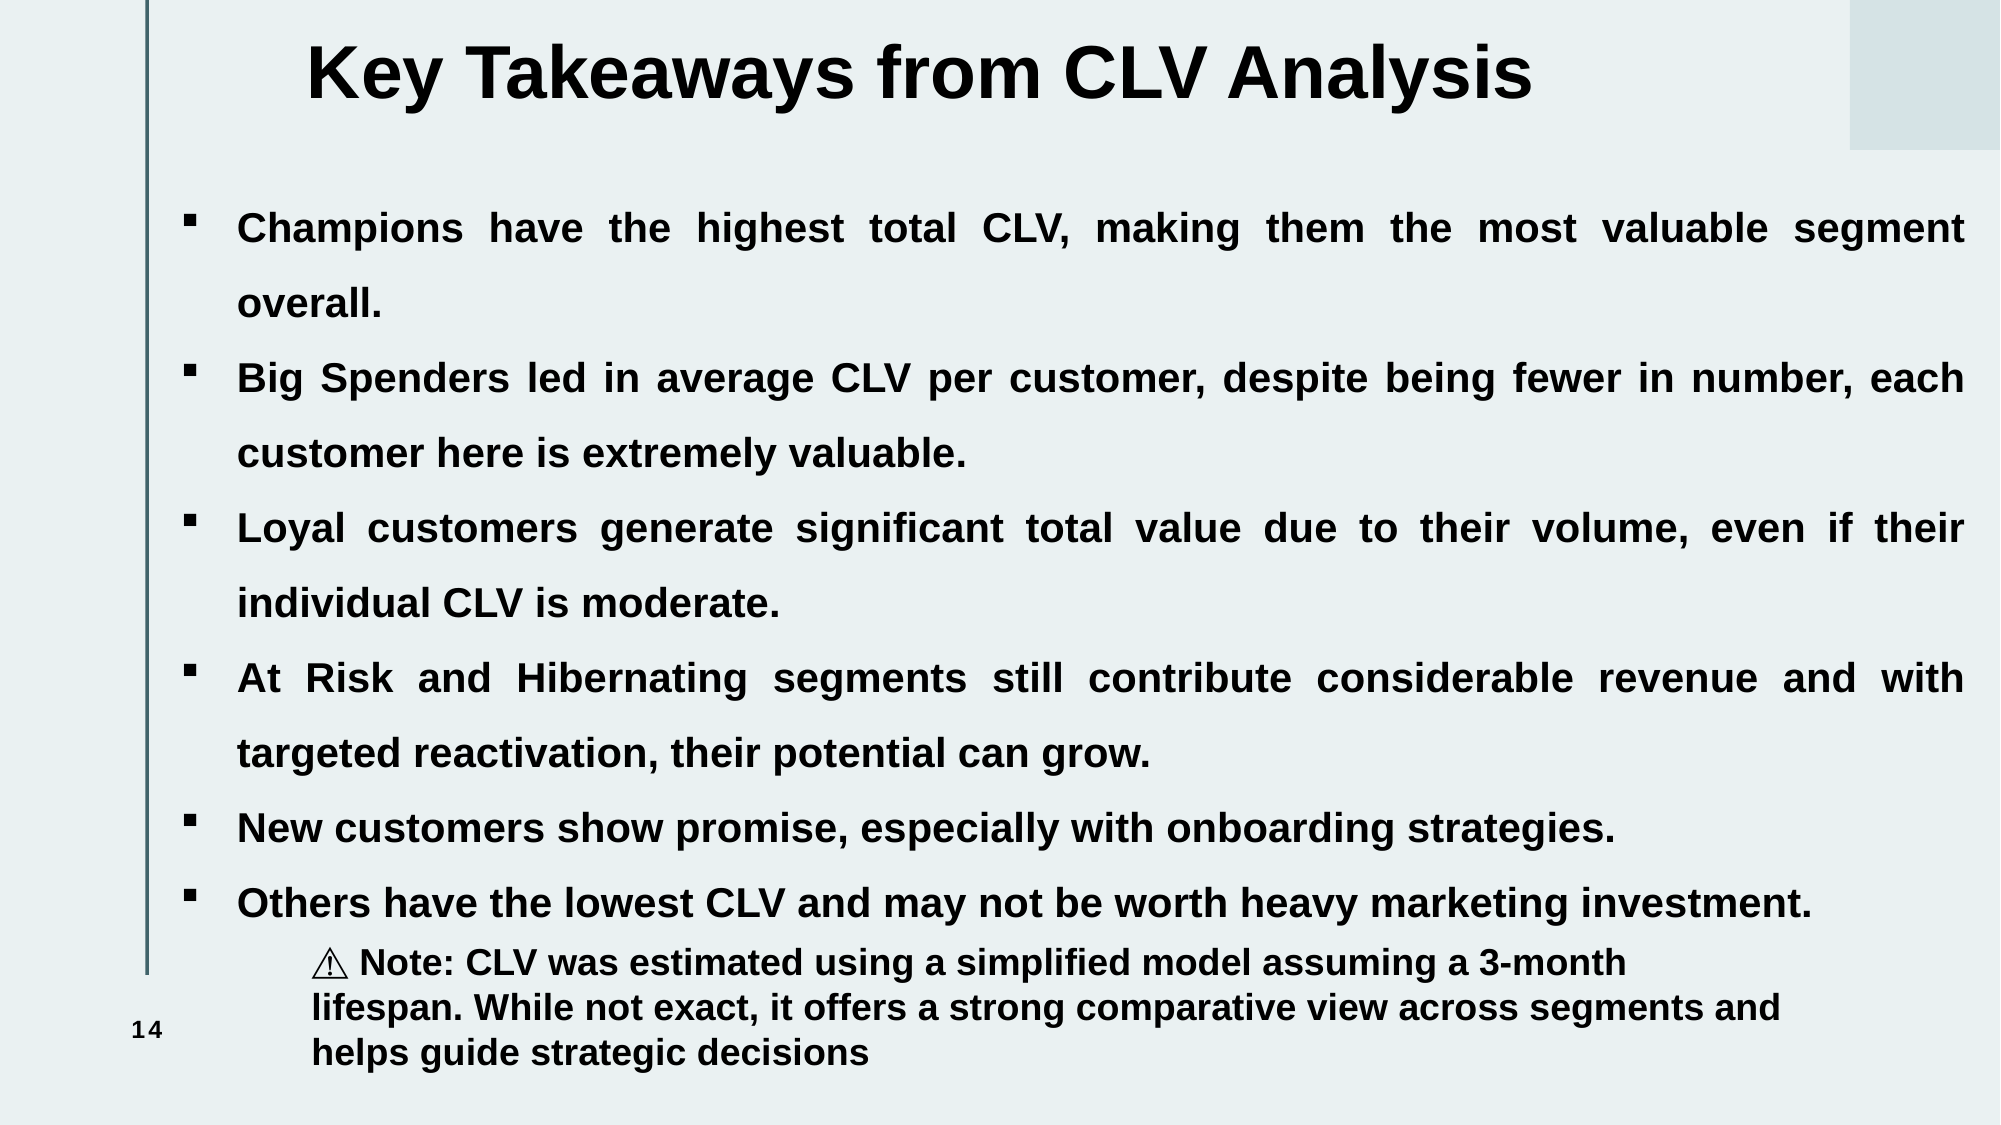

# Key Takeaways from CLV Analysis
Champions have the highest total CLV, making them the most valuable segment overall.
Big Spenders led in average CLV per customer, despite being fewer in number, each customer here is extremely valuable.
Loyal customers generate significant total value due to their volume, even if their individual CLV is moderate.
At Risk and Hibernating segments still contribute considerable revenue and with targeted reactivation, their potential can grow.
New customers show promise, especially with onboarding strategies.
Others have the lowest CLV and may not be worth heavy marketing investment.
⚠️ Note: CLV was estimated using a simplified model assuming a 3-month lifespan. While not exact, it offers a strong comparative view across segments and helps guide strategic decisions
14